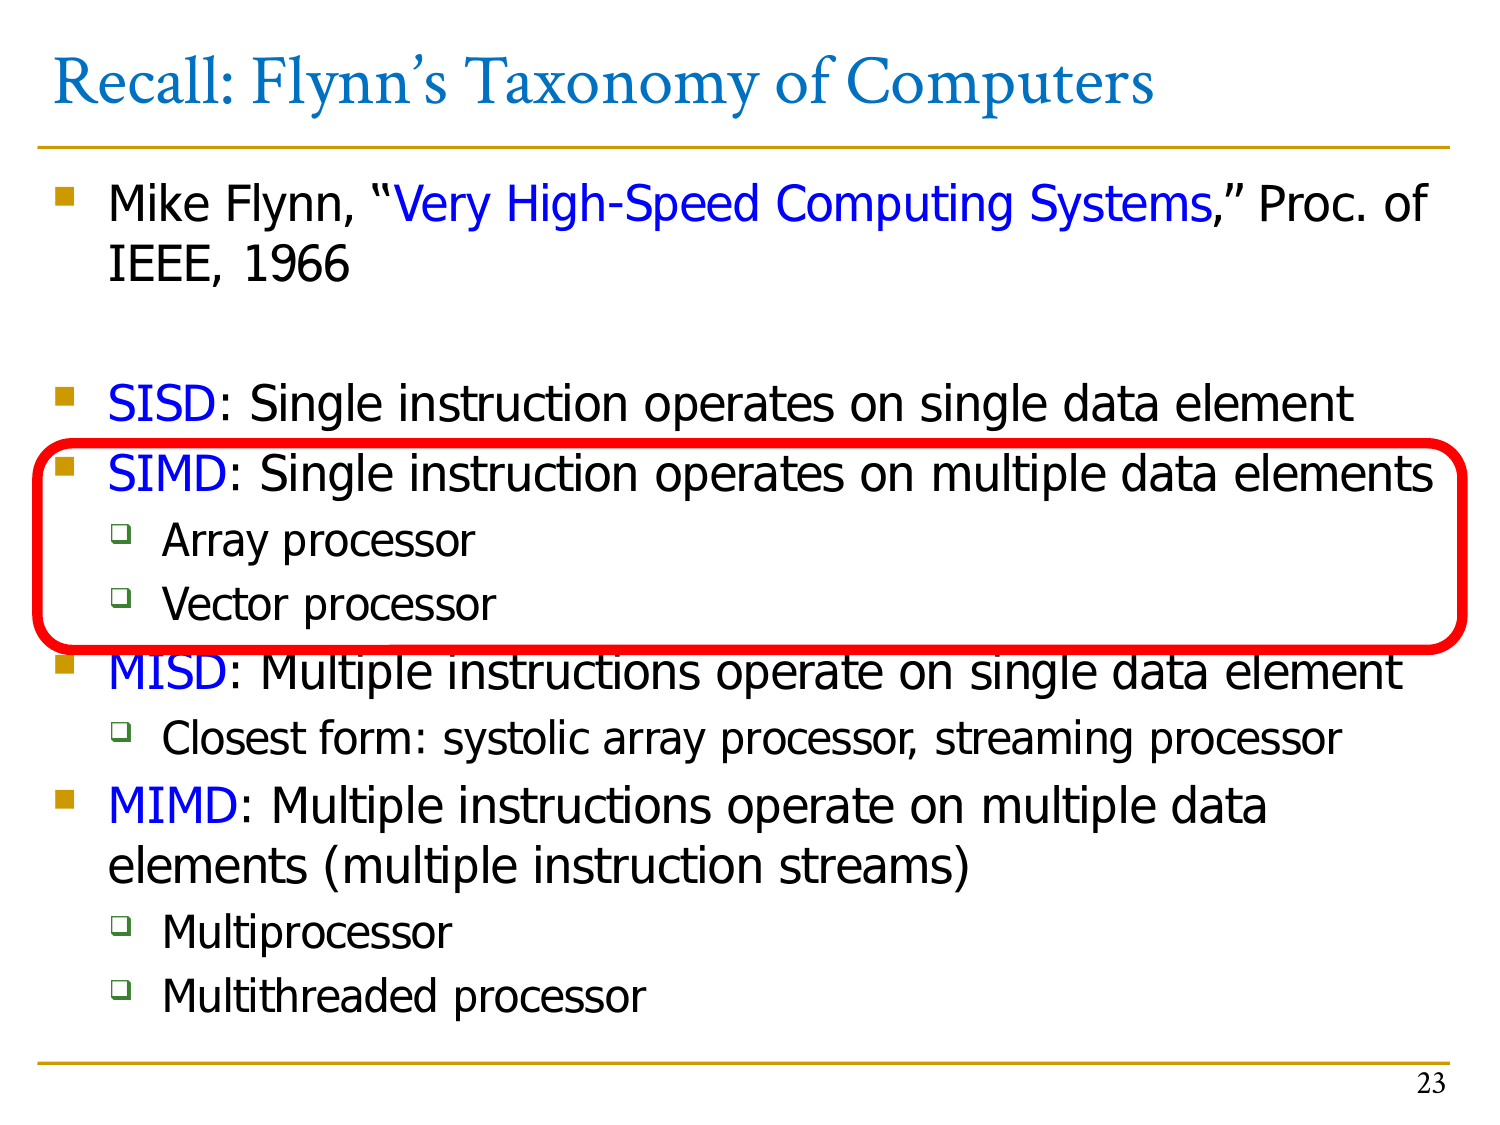

# Recall: Flynn’s Taxonomy of Computers
Mike Flynn, “Very High-Speed Computing Systems,” Proc. of IEEE, 1966

SISD: Single instruction operates on single data element
SIMD: Single instruction operates on multiple data elements
Array processor
Vector processor
MISD: Multiple instructions operate on single data element
Closest form: systolic array processor, streaming processor
MIMD: Multiple instructions operate on multiple data elements (multiple instruction streams)
Multiprocessor
Multithreaded processor

23